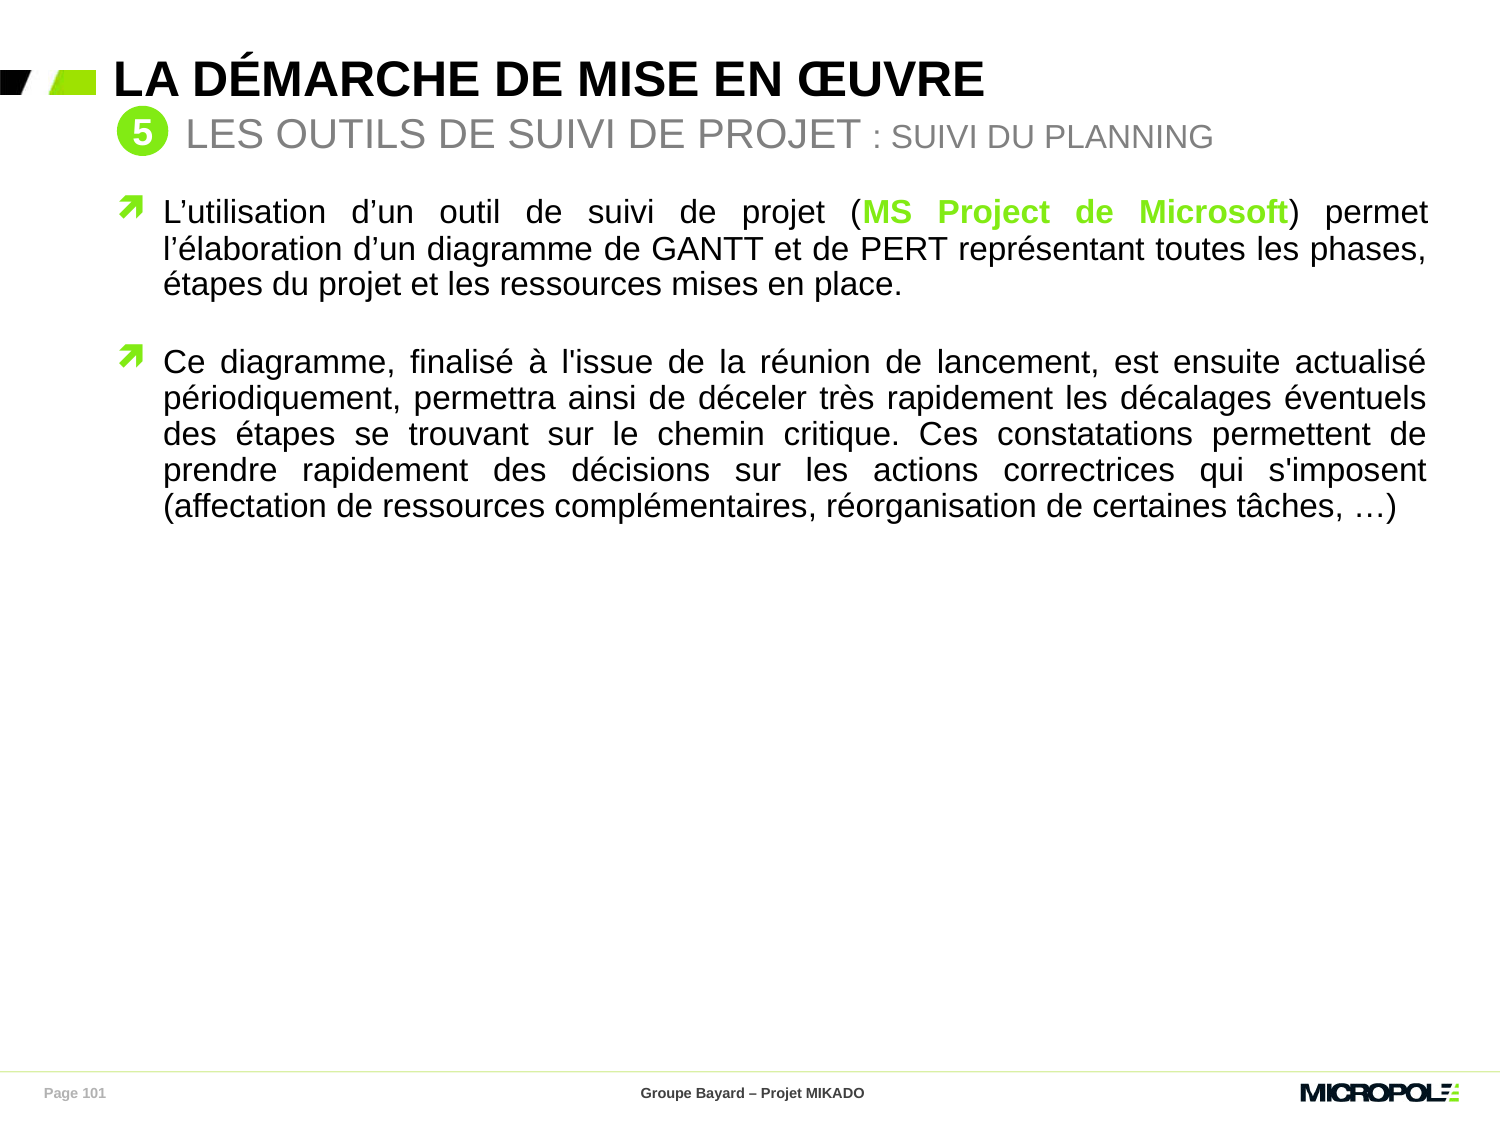

# La démarche de mise en œuvre
5
      Les outils de suivi de projet : Suivi du planning
L’utilisation d’un outil de suivi de projet (MS Project de Microsoft) permet l’élaboration d’un diagramme de GANTT et de PERT représentant toutes les phases, étapes du projet et les ressources mises en place.
Ce diagramme, finalisé à l'issue de la réunion de lancement, est ensuite actualisé périodiquement, permettra ainsi de déceler très rapidement les décalages éventuels des étapes se trouvant sur le chemin critique. Ces constatations permettent de prendre rapidement des décisions sur les actions correctrices qui s'imposent (affectation de ressources complémentaires, réorganisation de certaines tâches, …)
Page 101
Groupe Bayard – Projet MIKADO